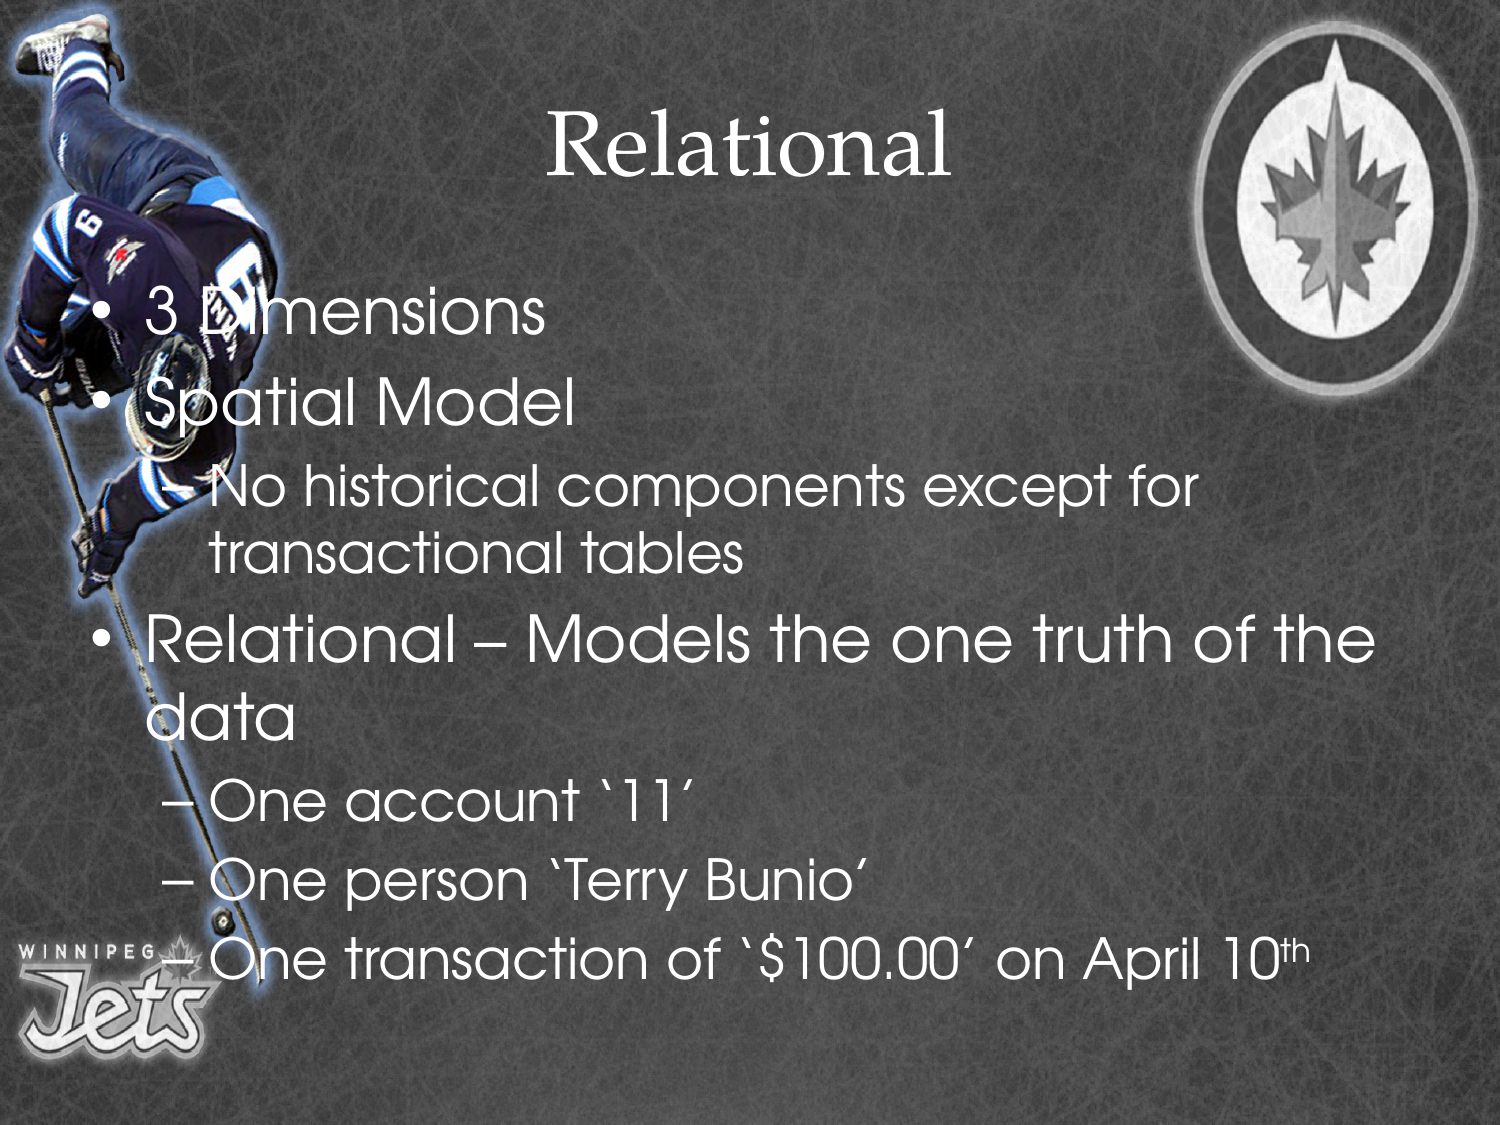

# Relational
3 Dimensions
Spatial Model
No historical components except for transactional tables
Relational – Models the one truth of the data
One account ‘11’
One person ‘Terry Bunio’
One transaction of ‘$100.00’ on April 10th